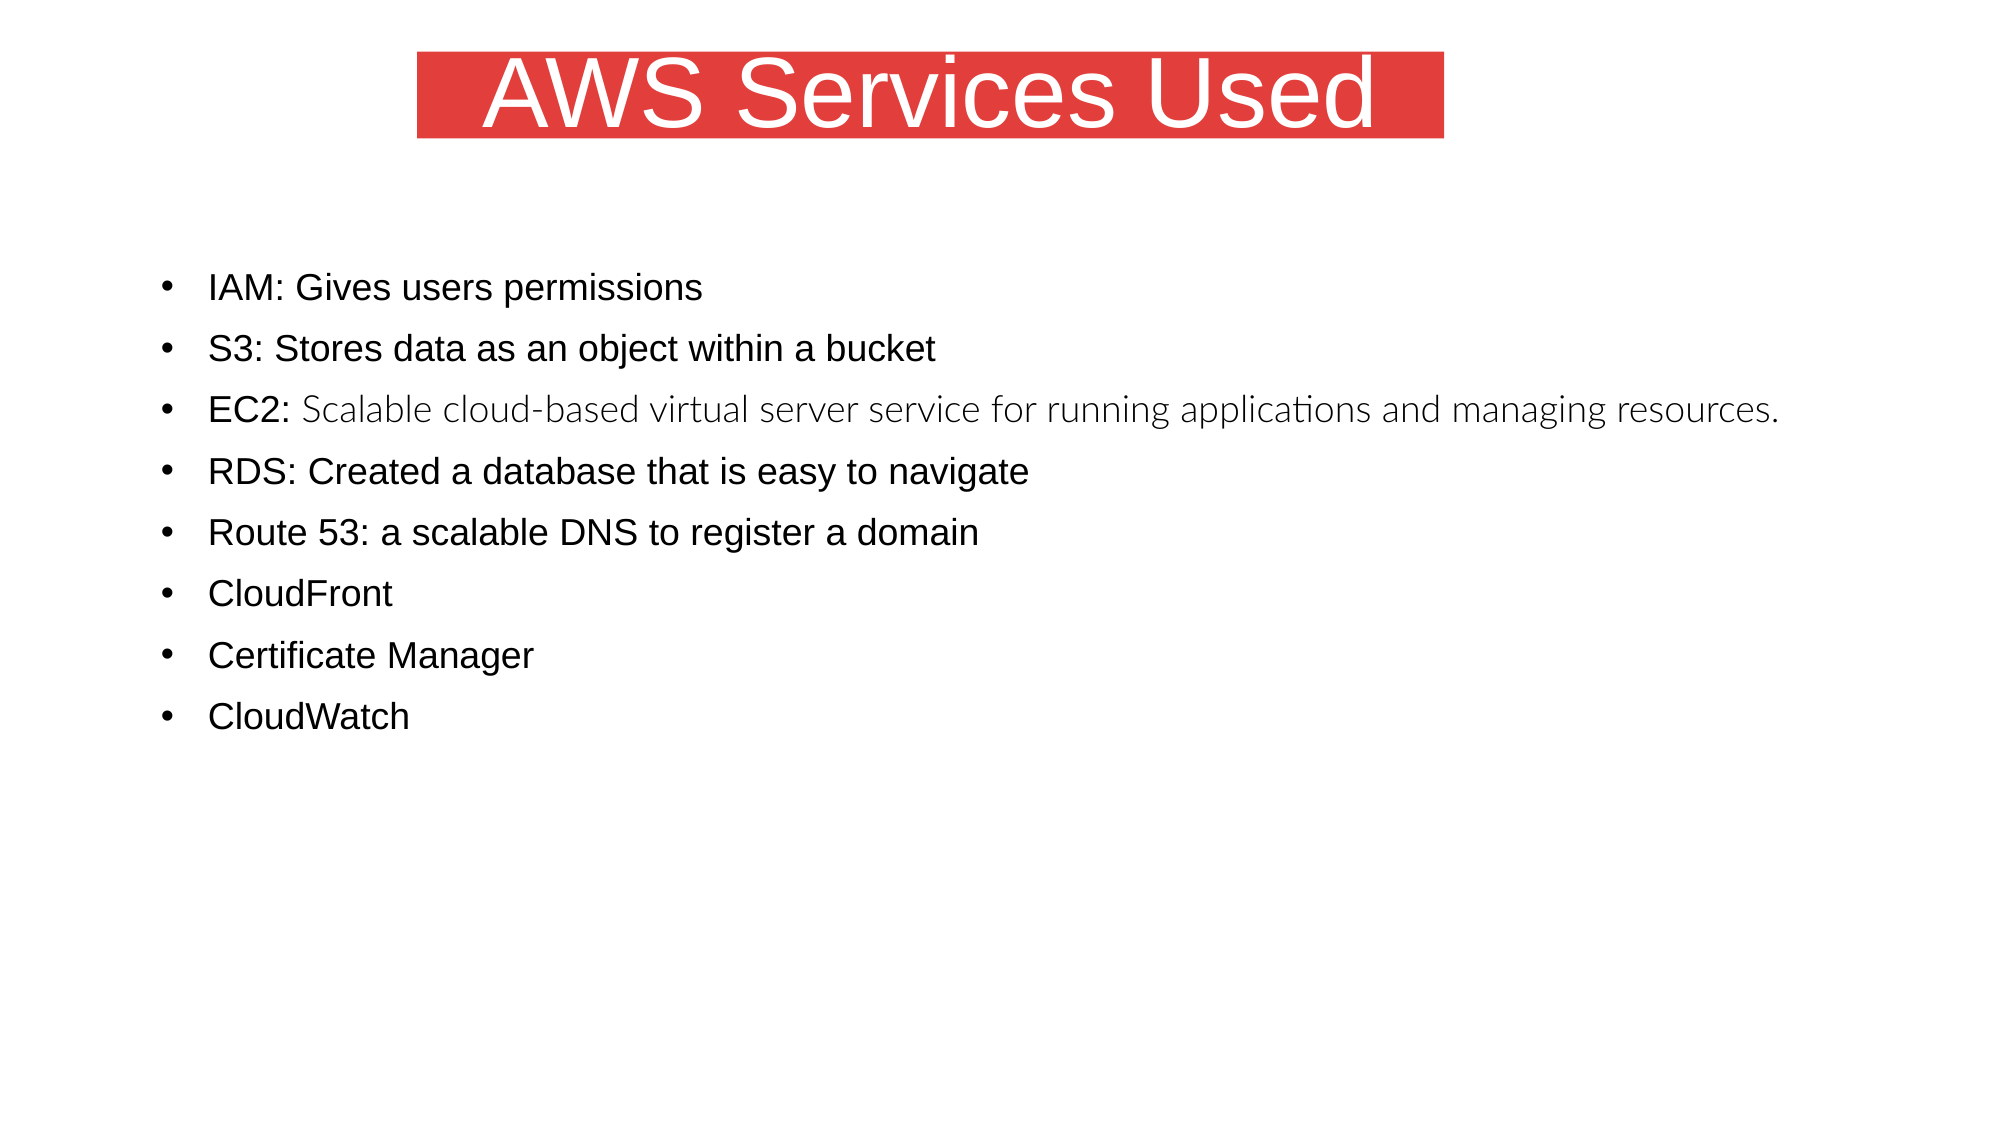

# AWS Services Used
IAM: Gives users permissions
S3: Stores data as an object within a bucket
EC2: Scalable cloud-based virtual server service for running applications and managing resources.
RDS: Created a database that is easy to navigate
Route 53: a scalable DNS to register a domain
CloudFront
Certificate Manager
CloudWatch